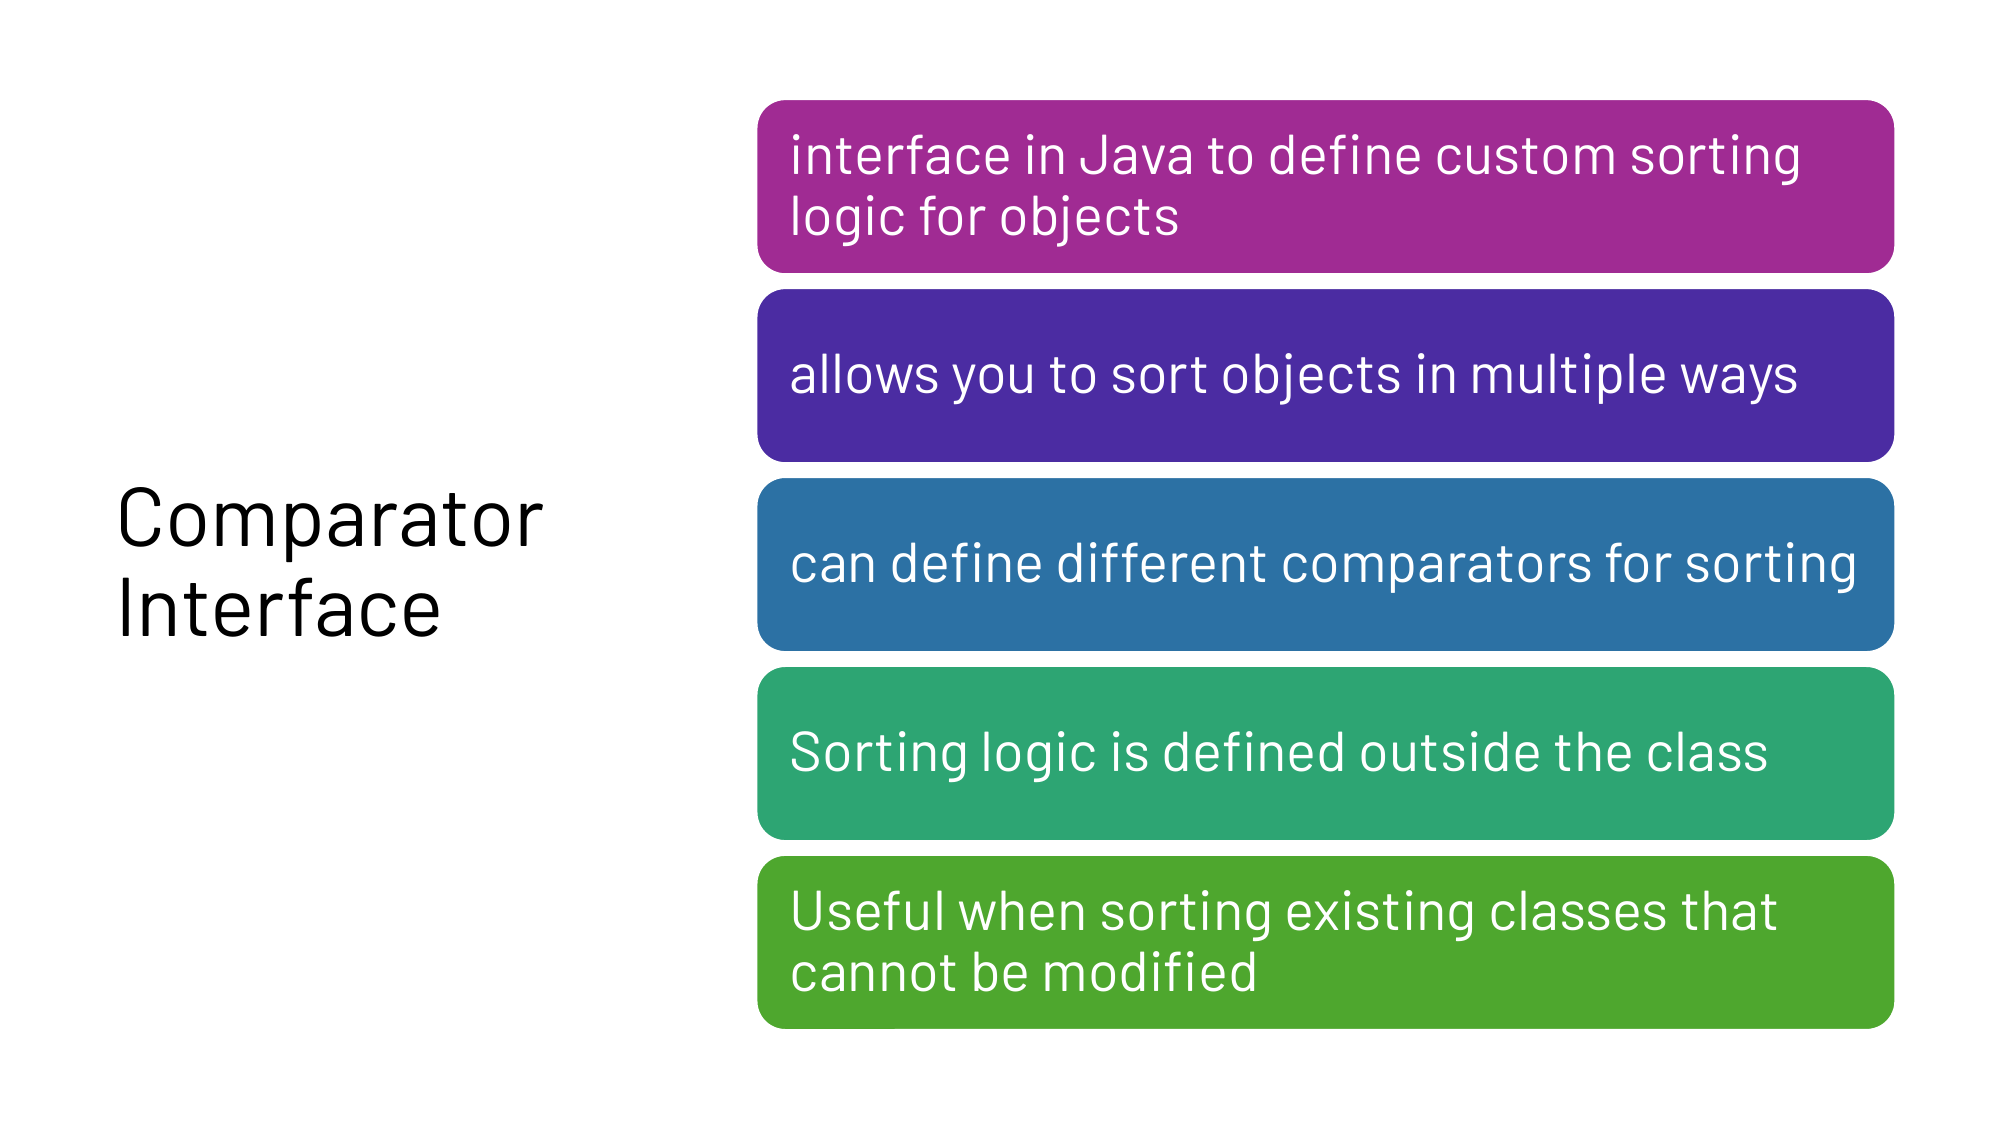

# Comparator Interface
interface in Java to define custom sorting logic for objects
allows you to sort objects in multiple ways
can define different comparators for sorting
Sorting logic is defined outside the class
Useful when sorting existing classes that cannot be modified